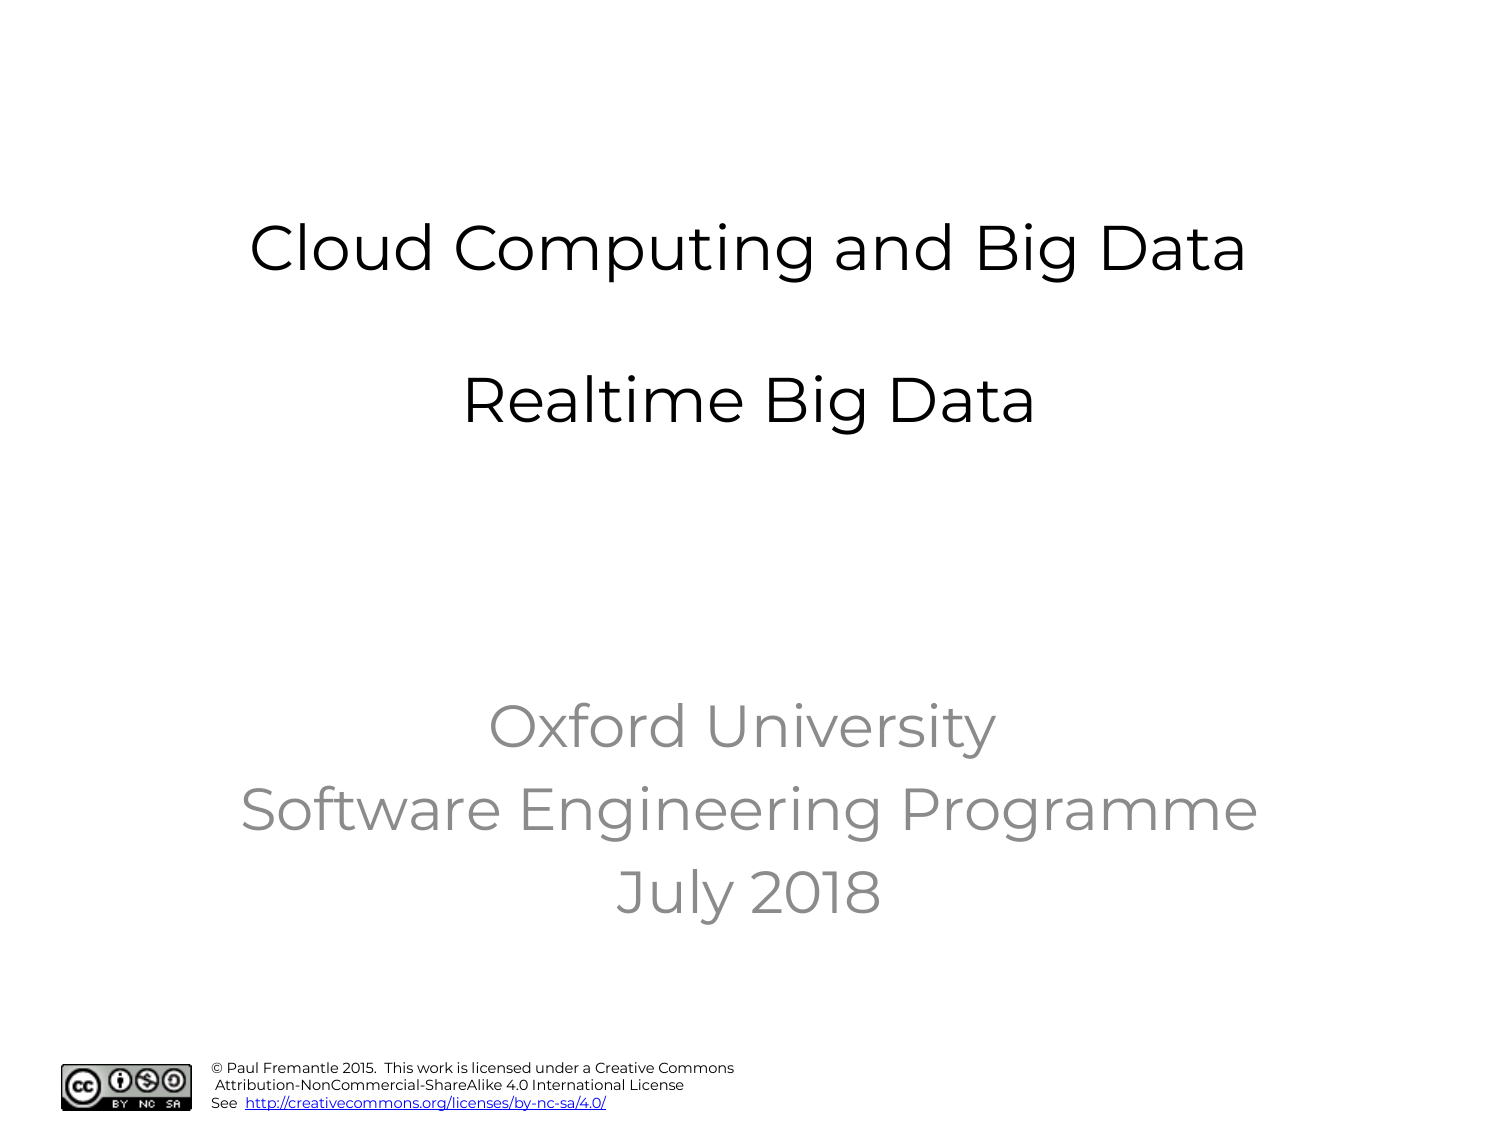

# Cloud Computing and Big Data Realtime Big Data
Oxford University
Software Engineering Programme
July 2018